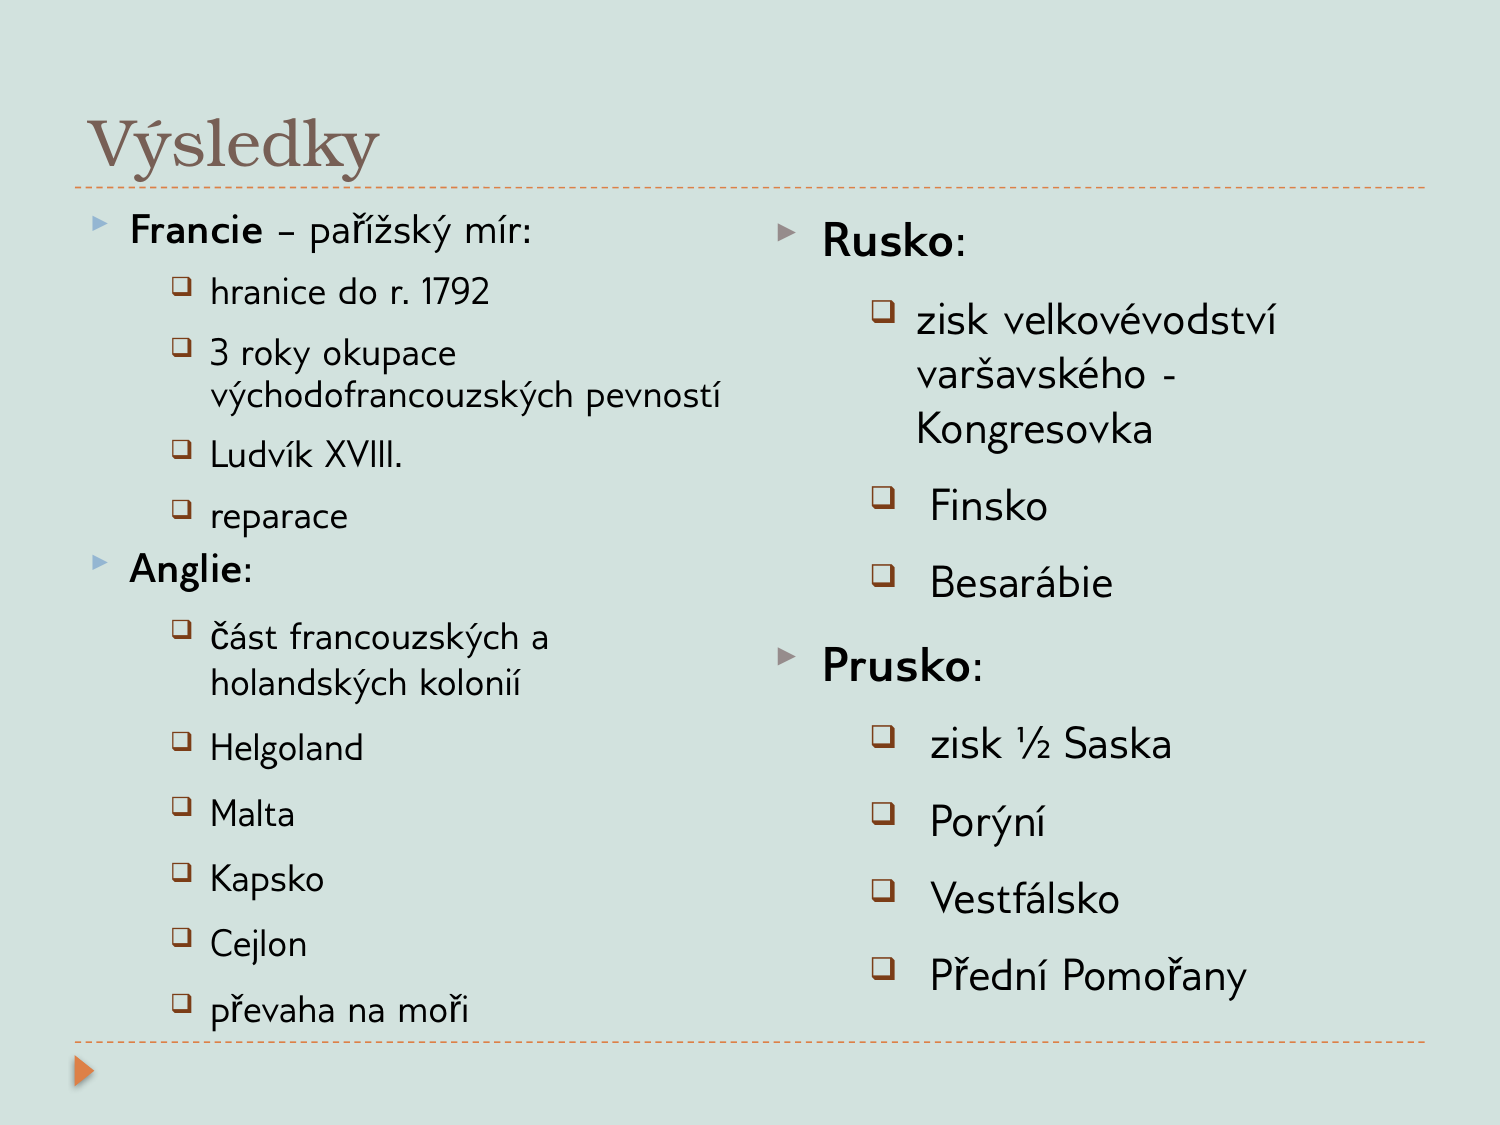

# Výsledky
Rusko:
zisk velkovévodství varšavského - Kongresovka
 Finsko
 Besarábie
Prusko:
 zisk ½ Saska
 Porýní
 Vestfálsko
 Přední Pomořany
Francie – pařížský mír:
hranice do r. 1792
3 roky okupace východofrancouzských pevností
Ludvík XVIII.
reparace
Anglie:
část francouzských a holandských kolonií
Helgoland
Malta
Kapsko
Cejlon
převaha na moři